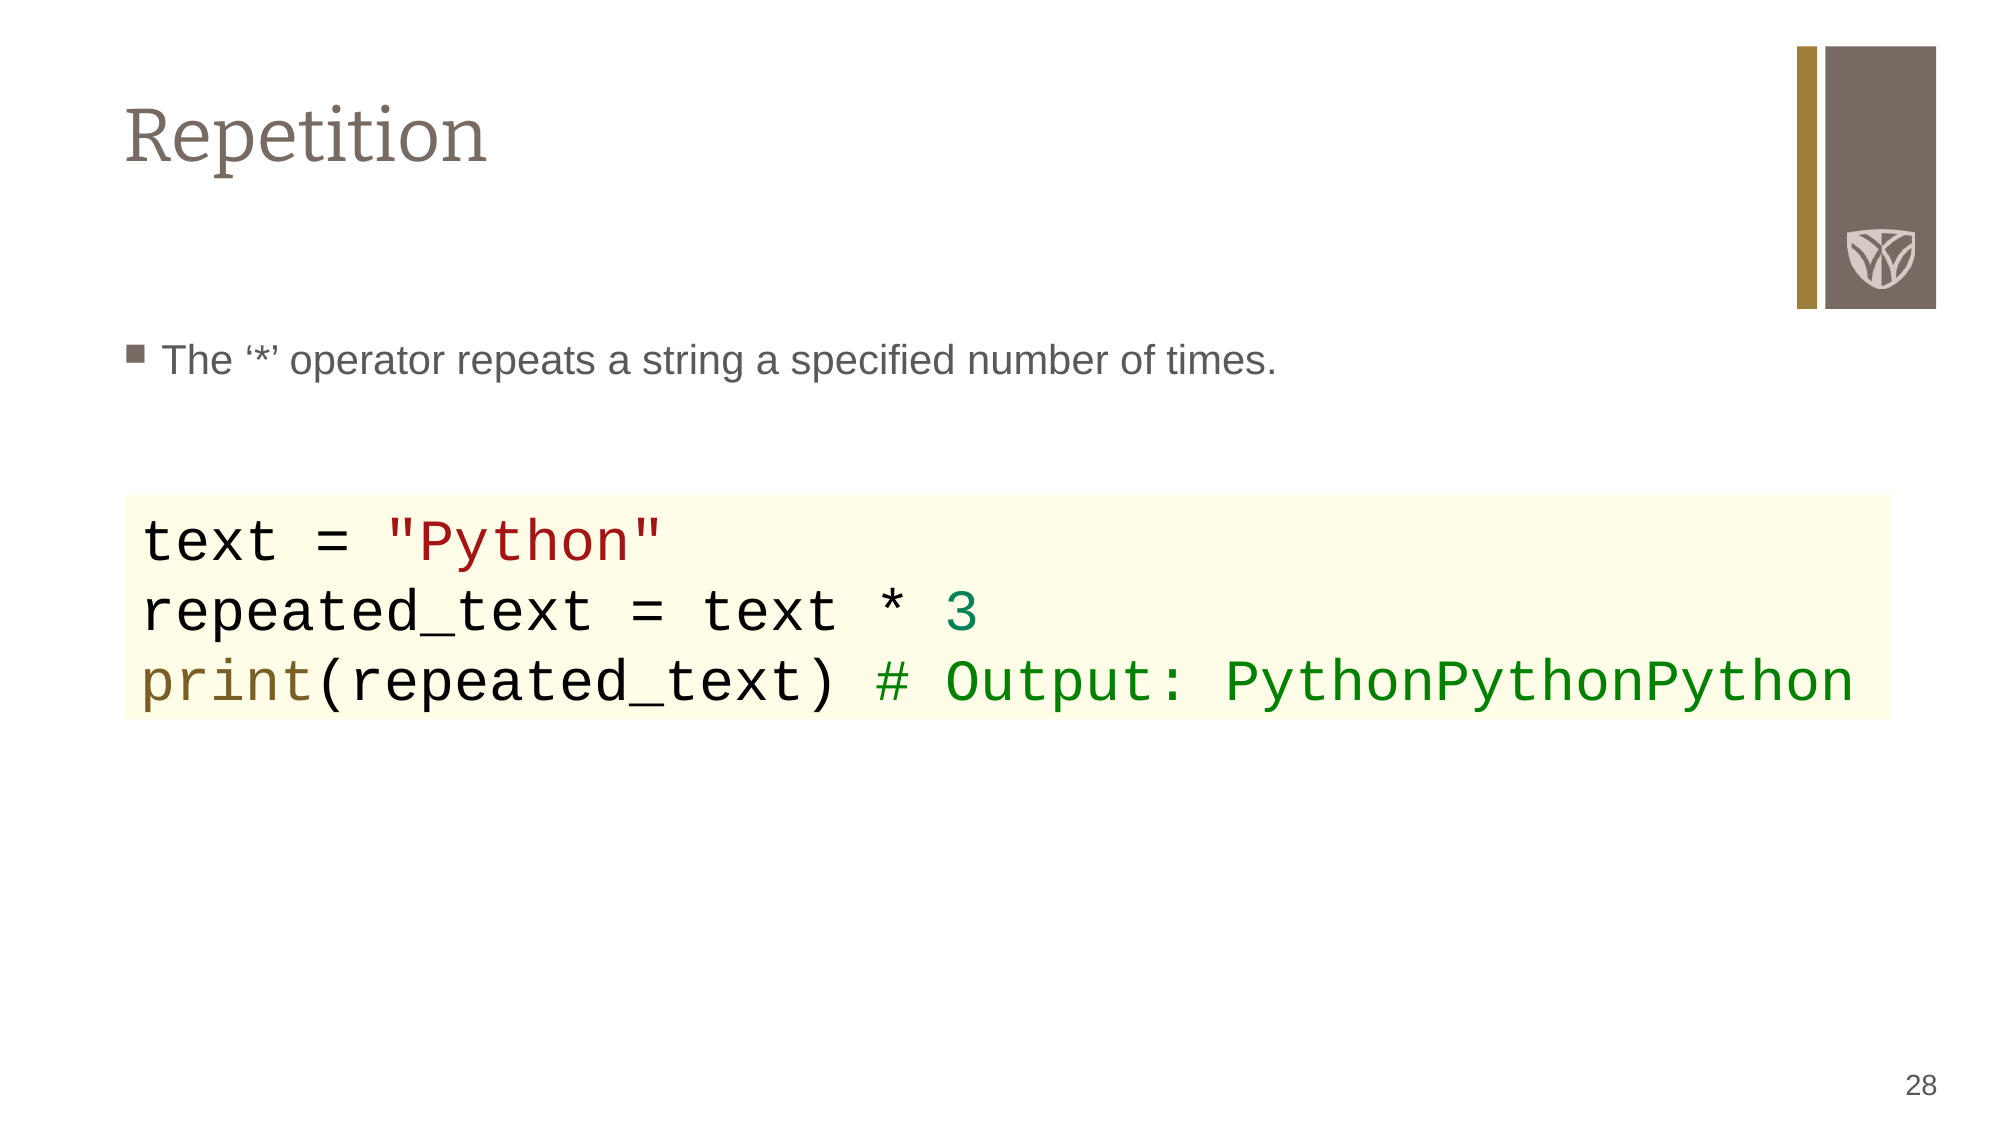

# Repetition
The ‘*’ operator repeats a string a specified number of times.
text = "Python"
repeated_text = text * 3
print(repeated_text) # Output: PythonPythonPython
28